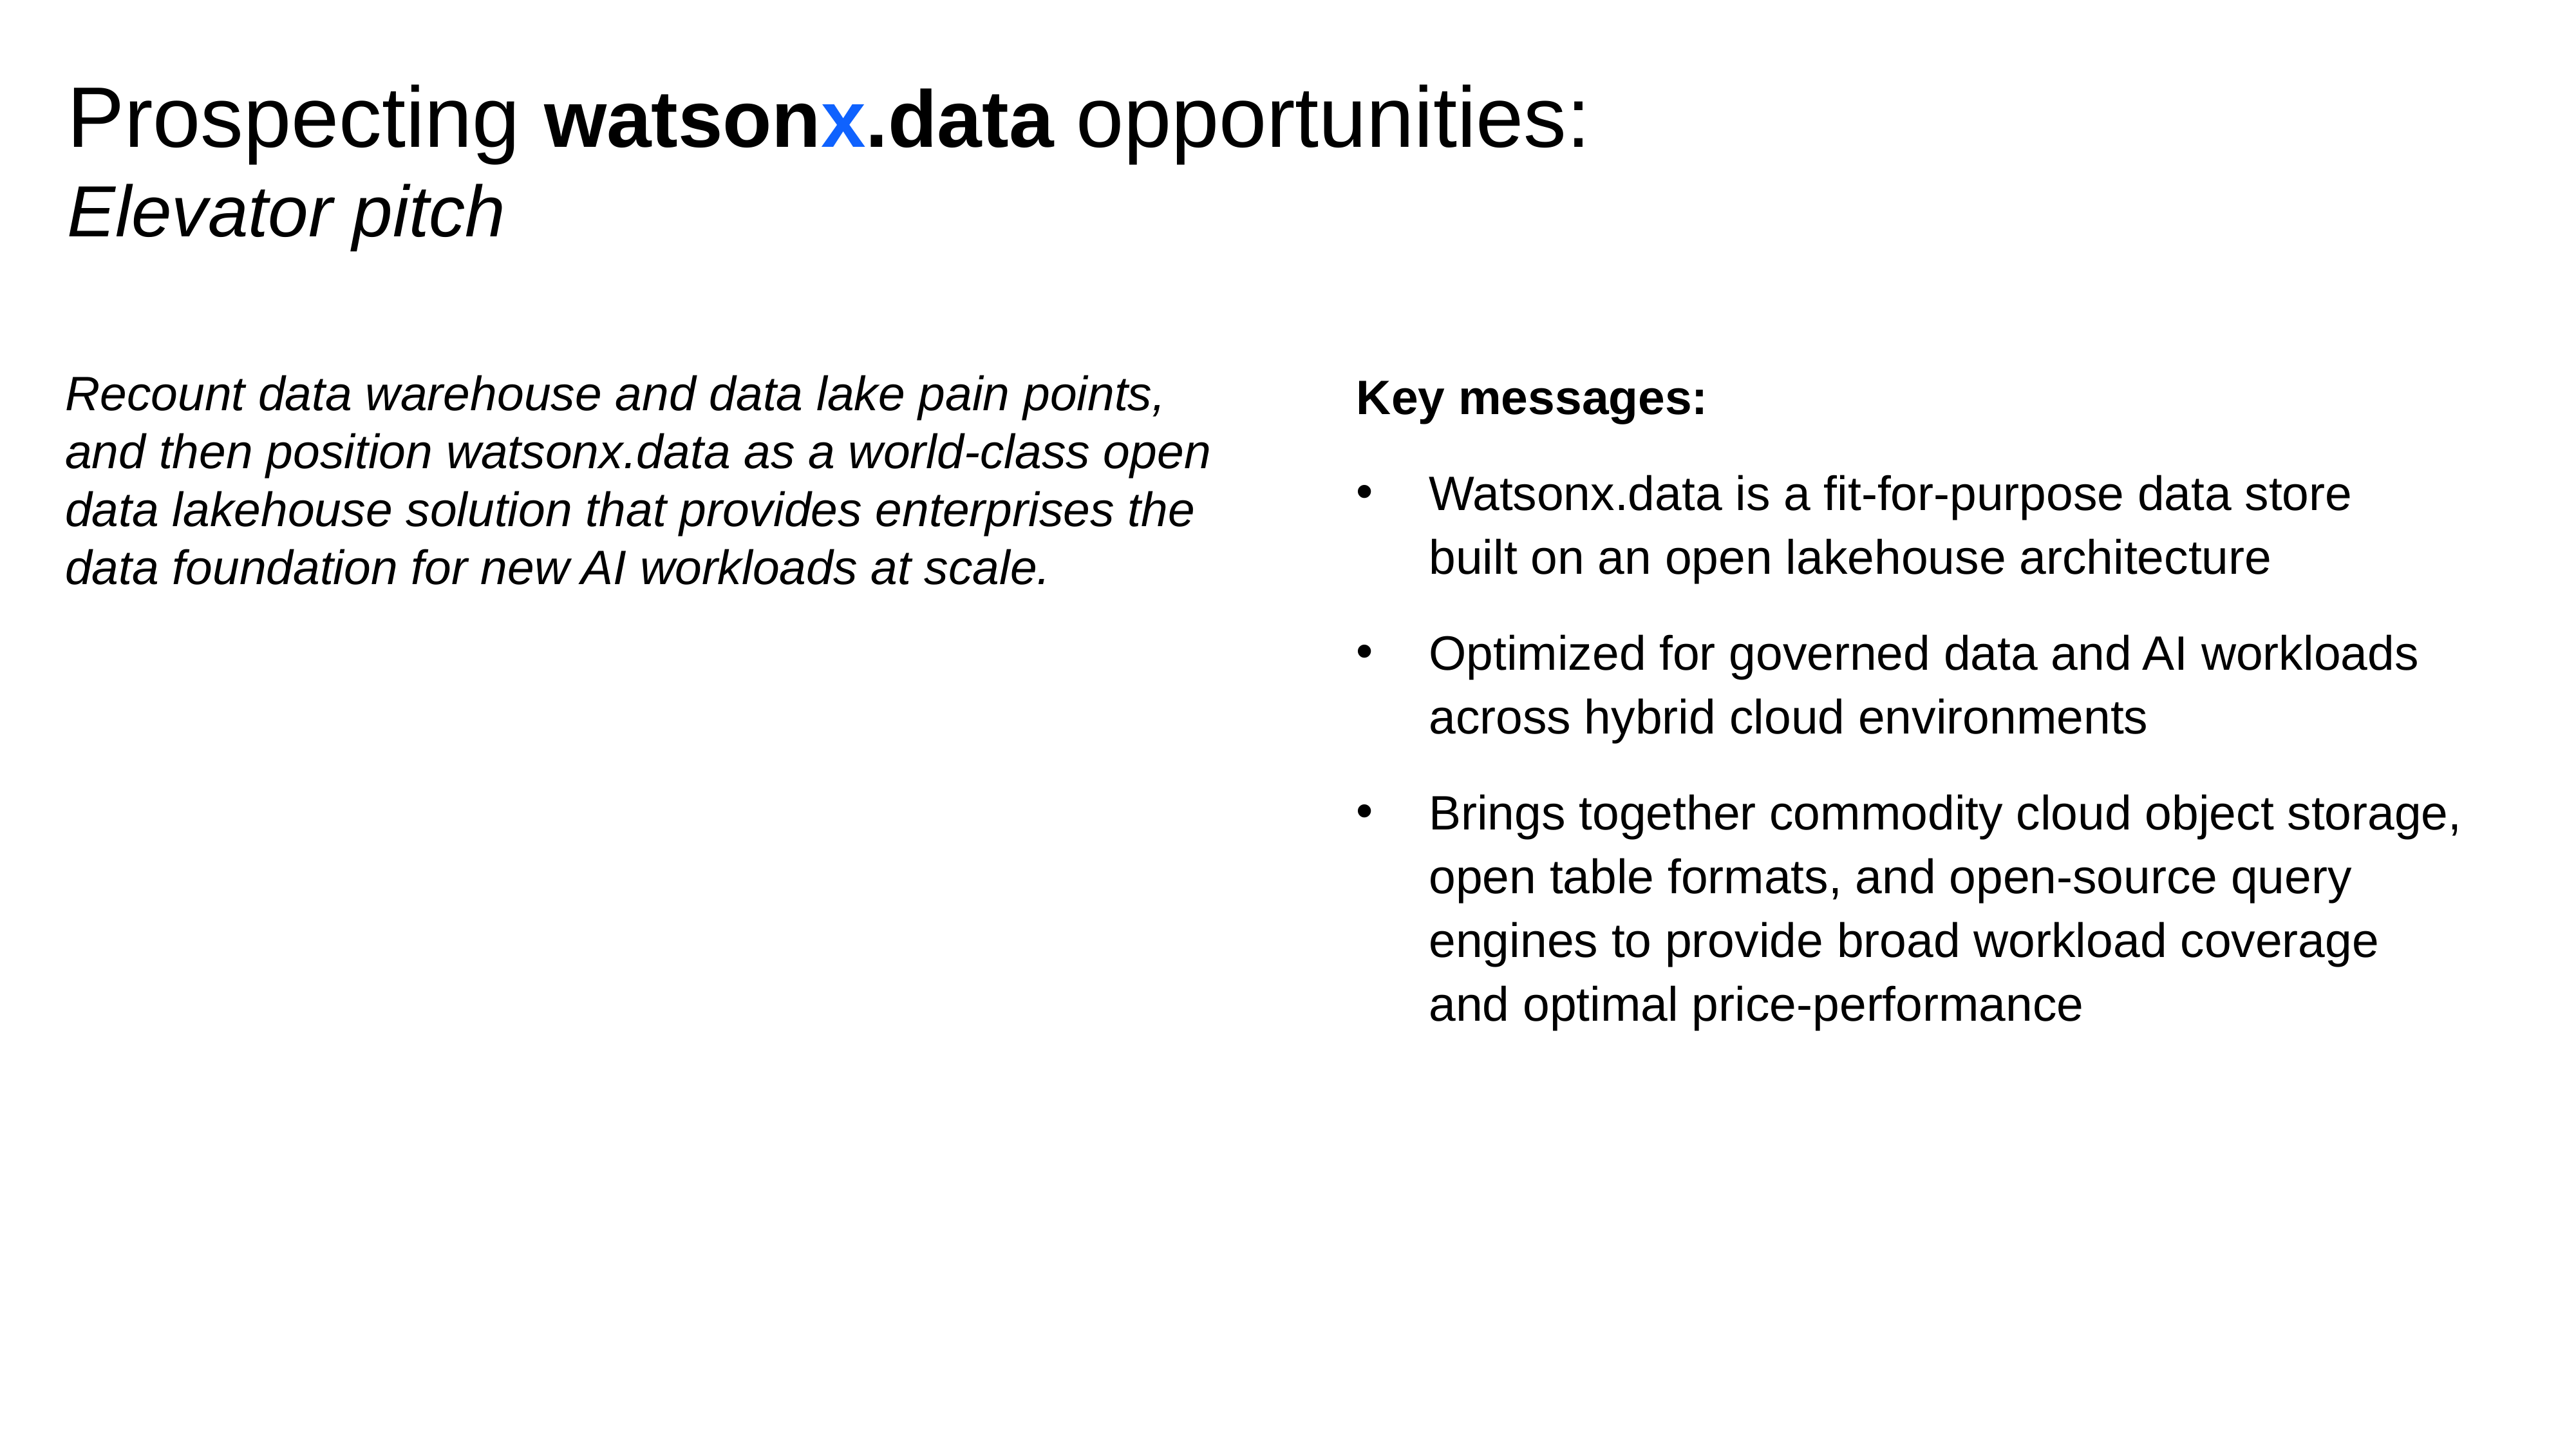

# Prospecting watsonx.data opportunities: Elevator pitch
Key messages:
Watsonx.data is a fit-for-purpose data store 
built on an open lakehouse architecture
Optimized for governed data and AI workloads across hybrid cloud environments
Brings together commodity cloud object storage, open table formats, and open-source query engines to provide broad workload coverage
and optimal price-performance
Recount data warehouse and data lake pain points, and then position watsonx.data as a world-class open data lakehouse solution that provides enterprises the data foundation for new AI workloads at scale.